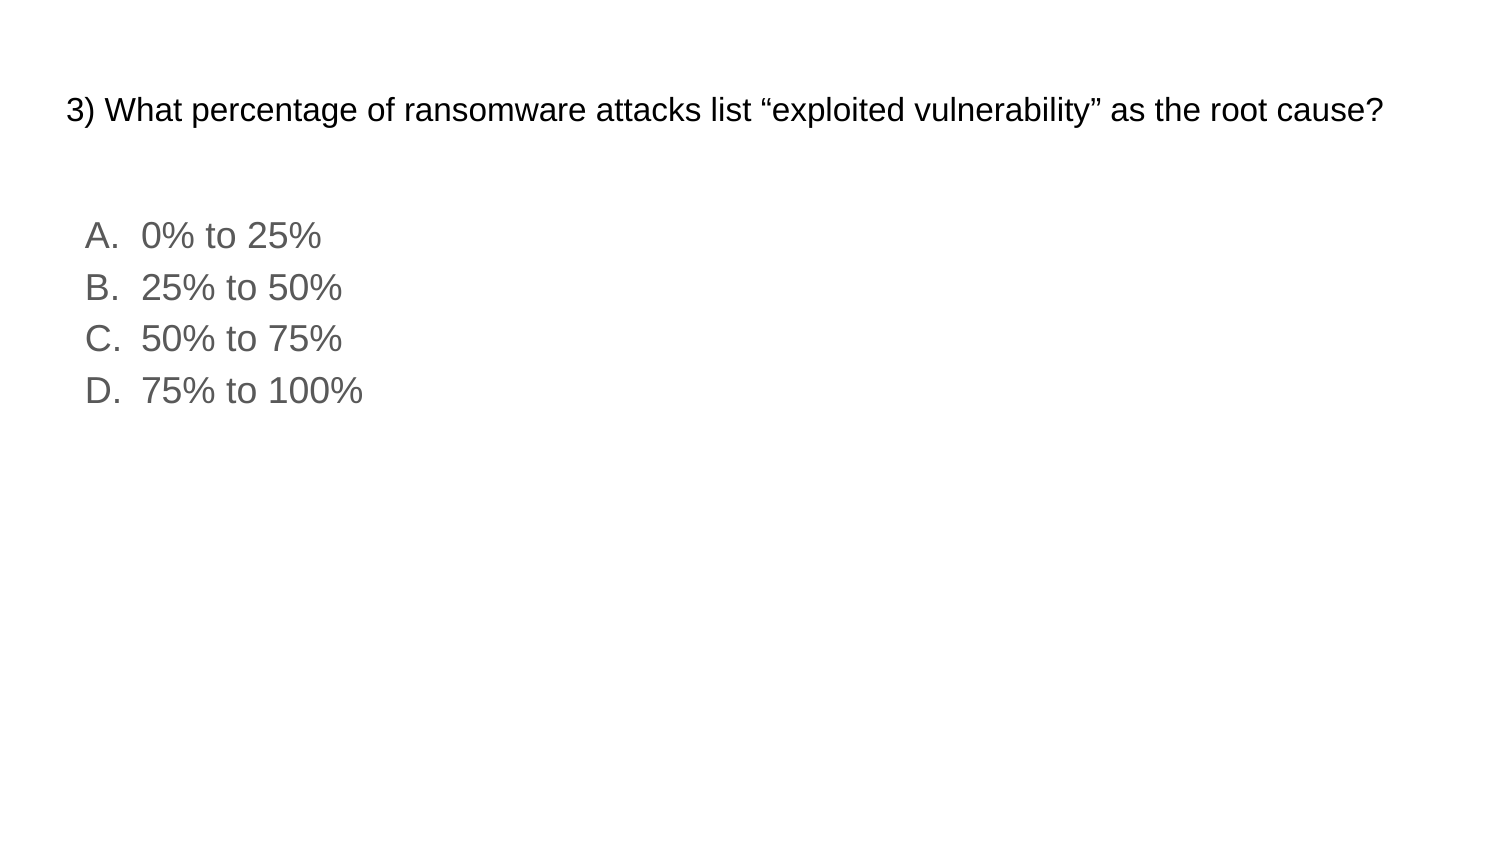

# 3) What percentage of ransomware attacks list “exploited vulnerability” as the root cause?
0% to 25%
25% to 50%
50% to 75%
75% to 100%